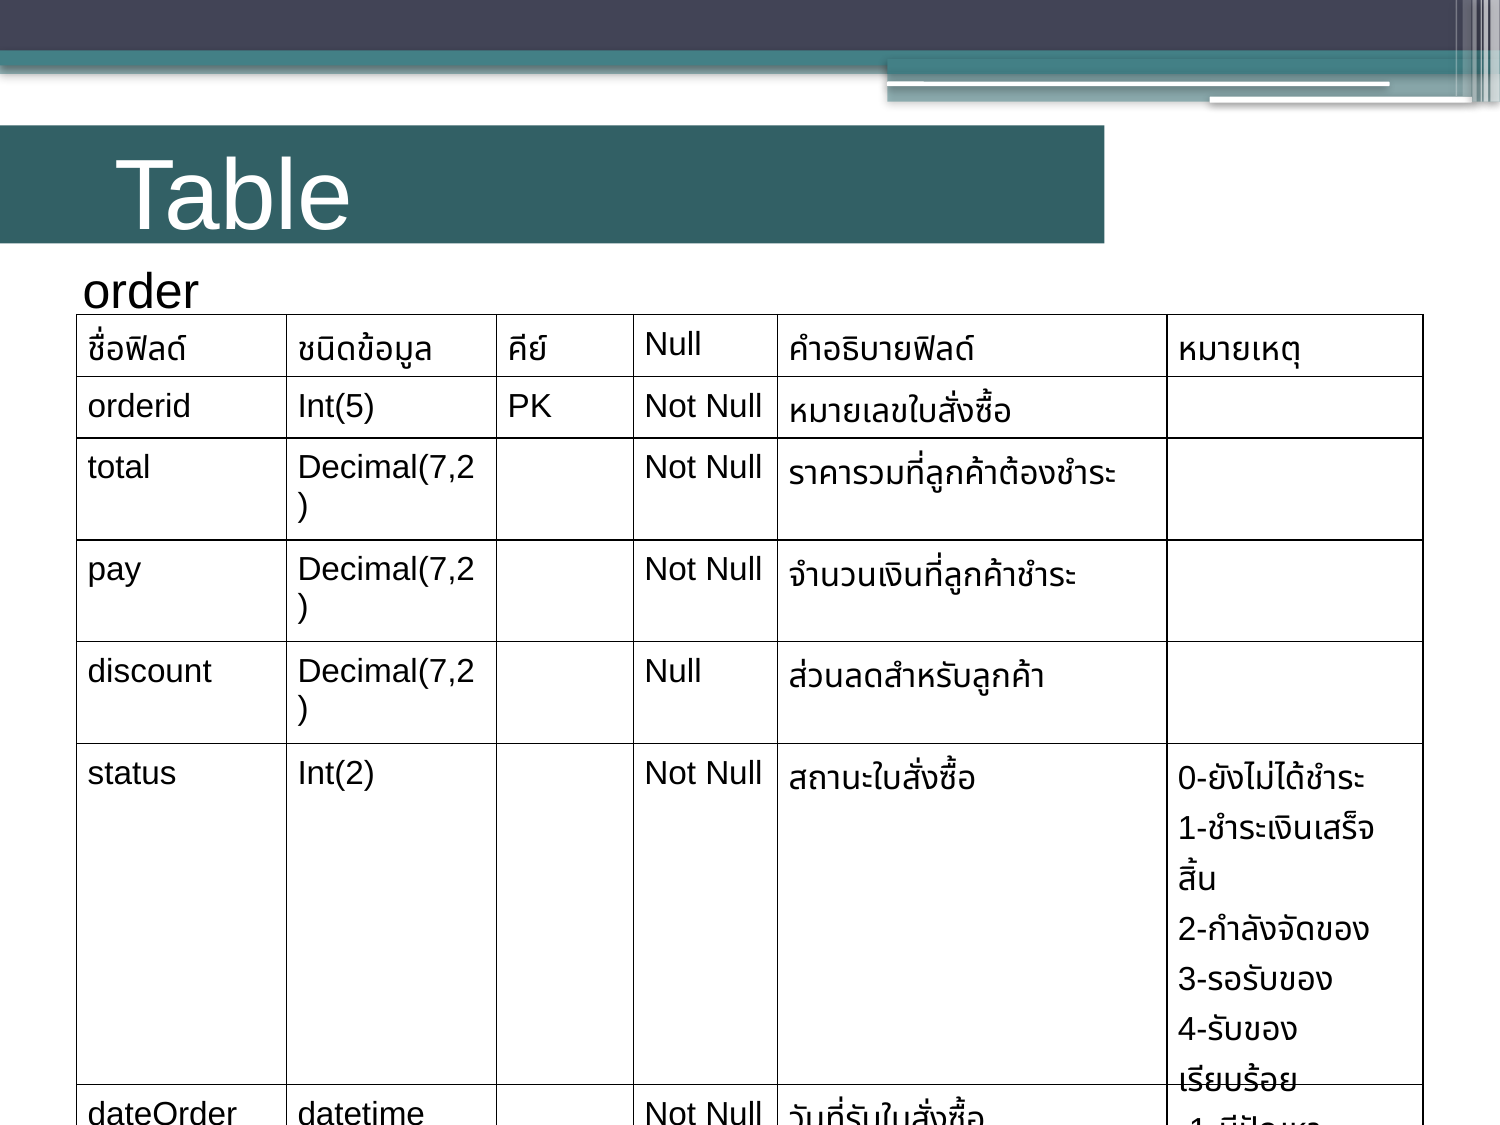

Table
order
| ชื่อฟิลด์ | ชนิดข้อมูล | คีย์ | Null | คำอธิบายฟิลด์ | หมายเหตุ |
| --- | --- | --- | --- | --- | --- |
| orderid | Int(5) | PK | Not Null | หมายเลขใบสั่งซื้อ |  |
| total | Decimal(7,2) |  | Not Null | ราคารวมที่ลูกค้าต้องชำระ |  |
| pay | Decimal(7,2) |  | Not Null | จำนวนเงินที่ลูกค้าชำระ |  |
| discount | Decimal(7,2) |  | Null | ส่วนลดสำหรับลูกค้า |  |
| status | Int(2) |  | Not Null | สถานะใบสั่งซื้อ | 0-ยังไม่ได้ชำระ 1-ชำระเงินเสร็จสิ้น 2-กำลังจัดของ 3-รอรับของ 4-รับของเรียบร้อย -1-มีปัญหา |
| dateOrder | datetime |  | Not Null | วันที่รับใบสั่งซื้อ |  |
| dateReceive | datetime |  | Null | วันที่รับสินค้า |  |
| print | Int(2) |  | Not Null | สถานะการพิมพ์ใบเสร็จ |  |